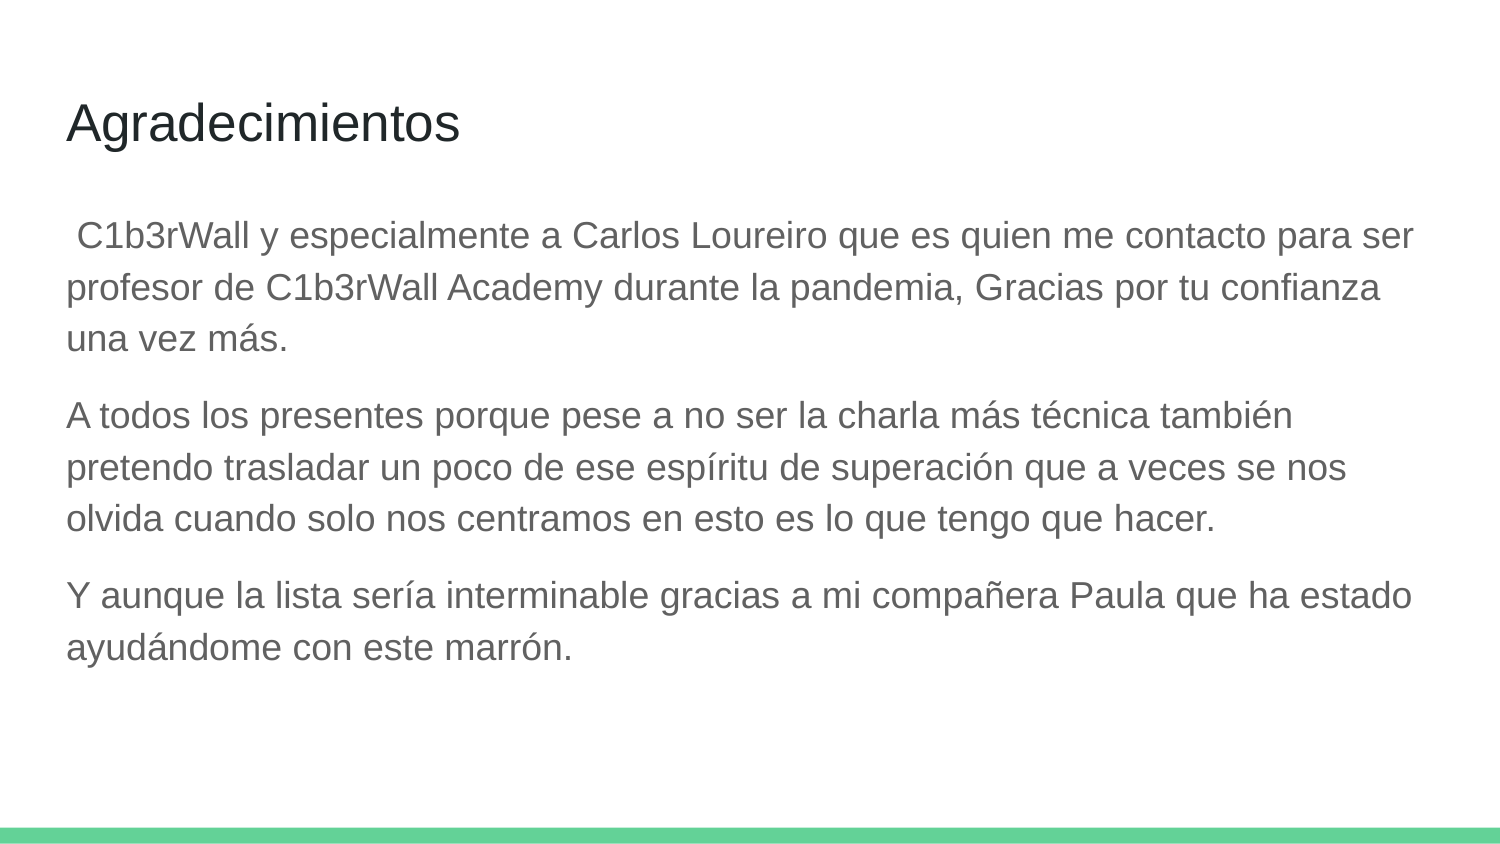

# Agradecimientos
 C1b3rWall y especialmente a Carlos Loureiro que es quien me contacto para ser profesor de C1b3rWall Academy durante la pandemia, Gracias por tu confianza una vez más.
A todos los presentes porque pese a no ser la charla más técnica también pretendo trasladar un poco de ese espíritu de superación que a veces se nos olvida cuando solo nos centramos en esto es lo que tengo que hacer.
Y aunque la lista sería interminable gracias a mi compañera Paula que ha estado ayudándome con este marrón.